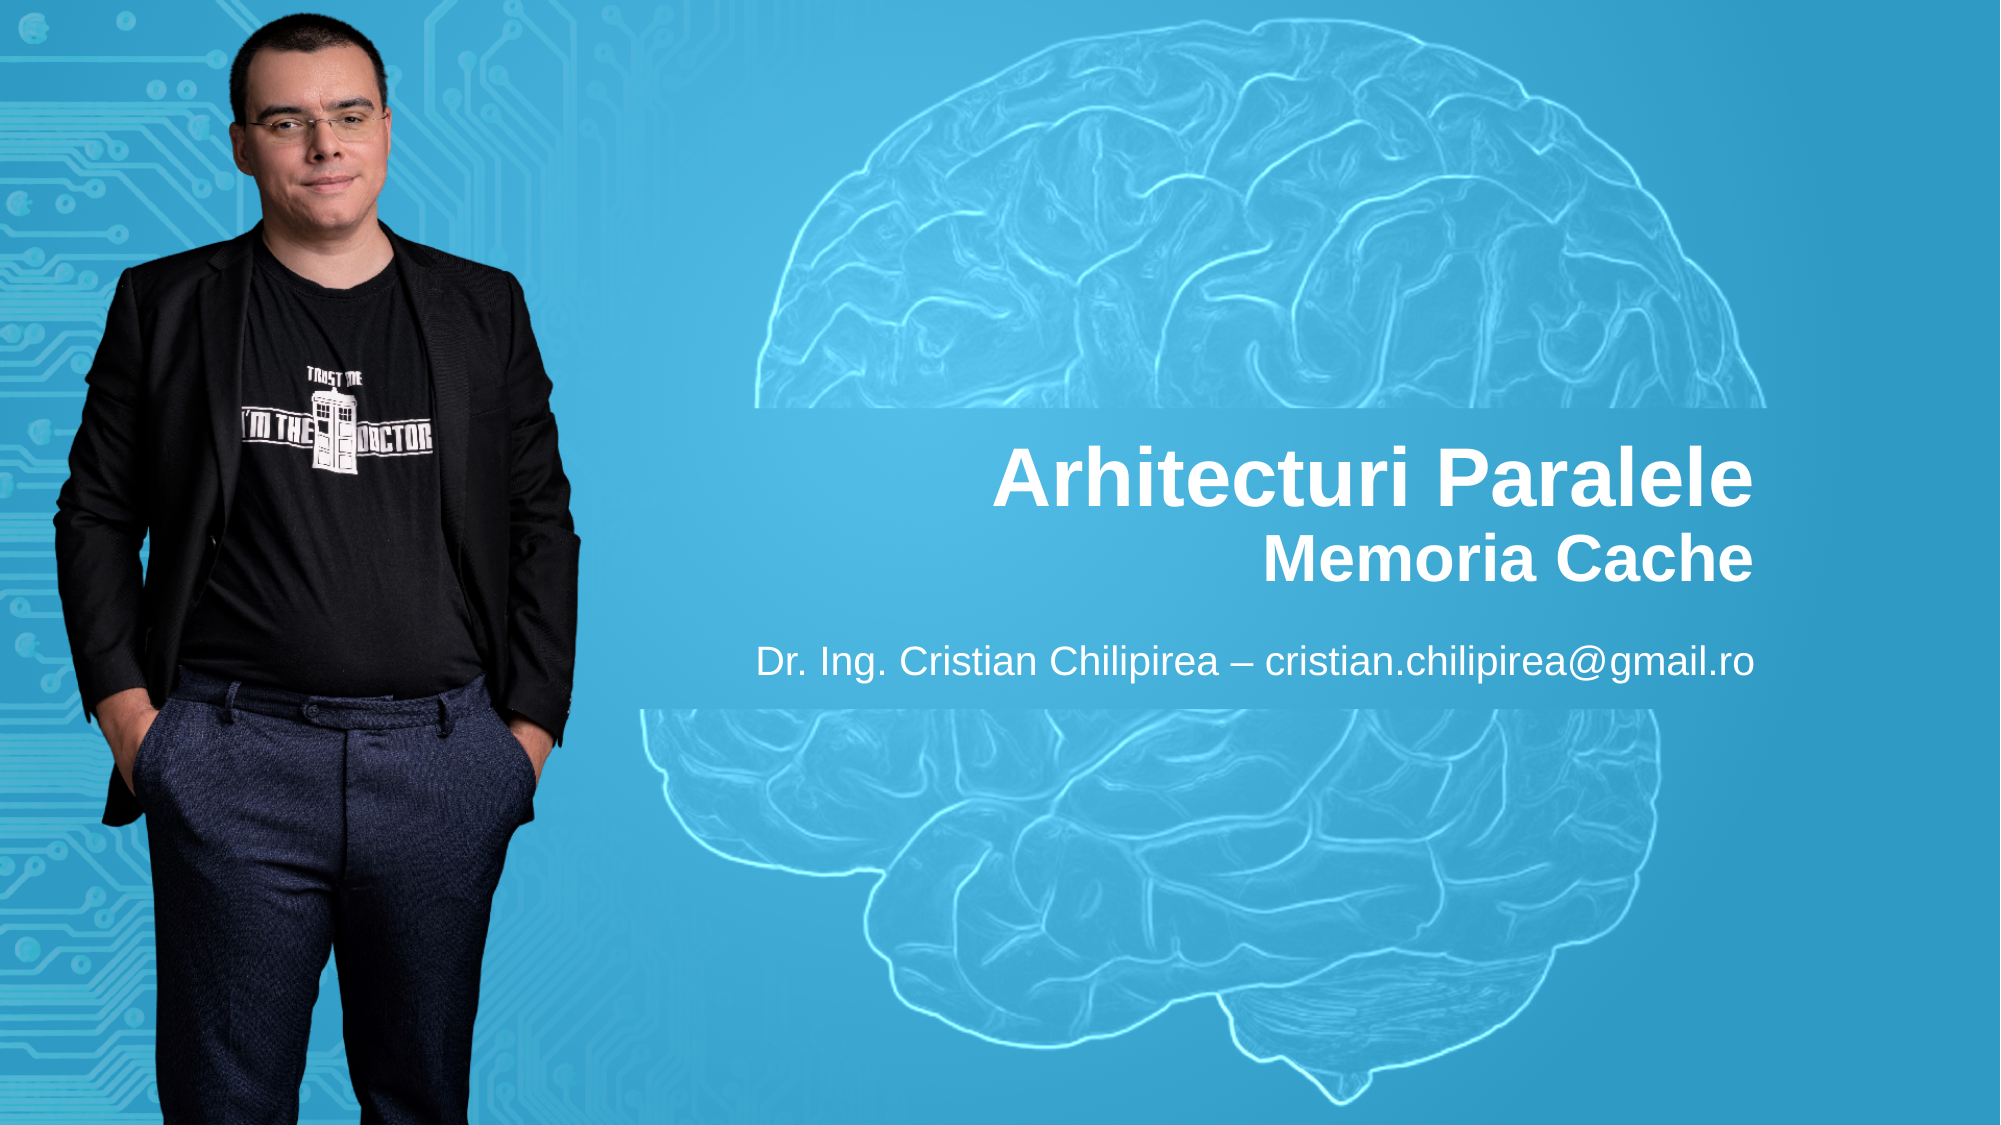

# Arhitecturi Paralele Memoria Cache
Dr. Ing. Cristian Chilipirea – cristian.chilipirea@gmail.ro